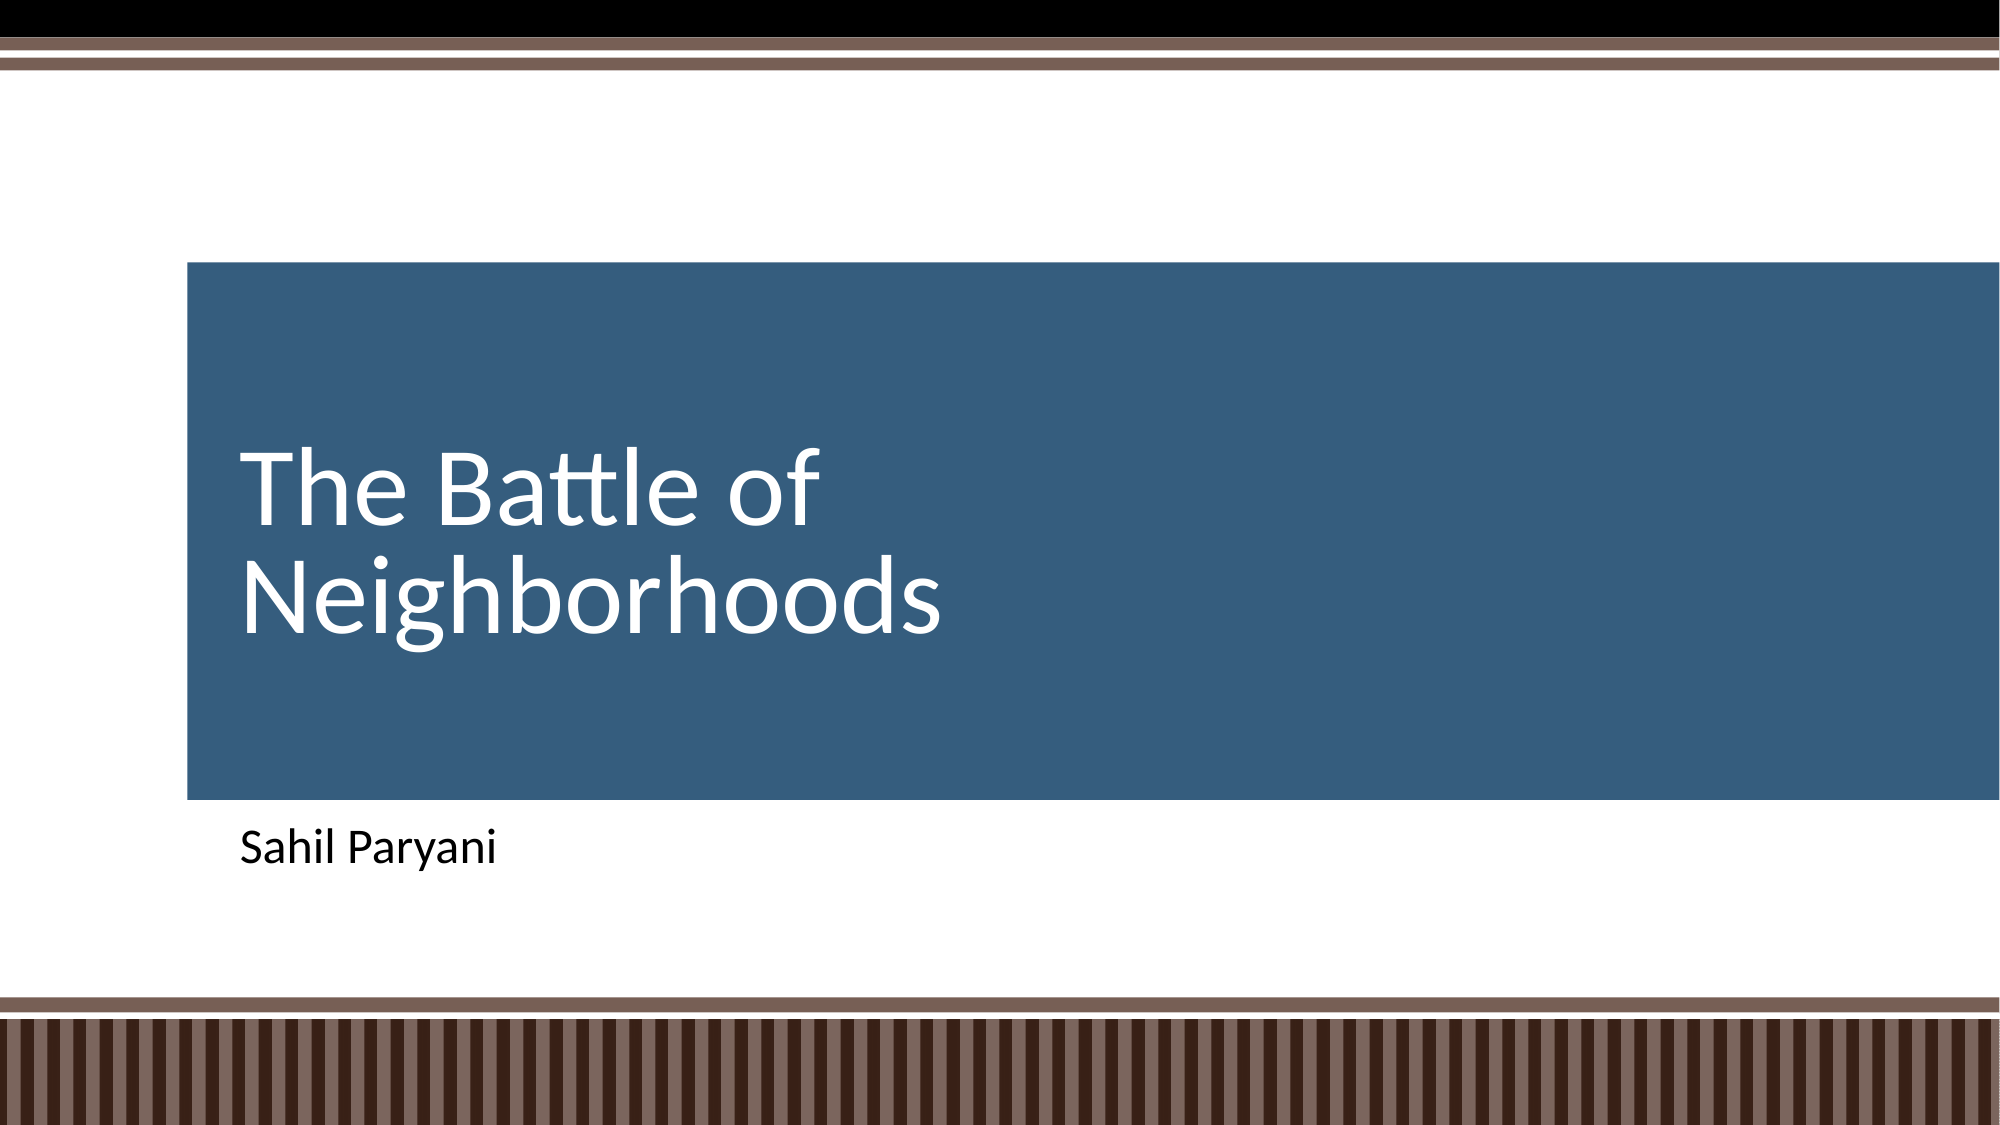

# The Battle of Neighborhoods
Sahil Paryani